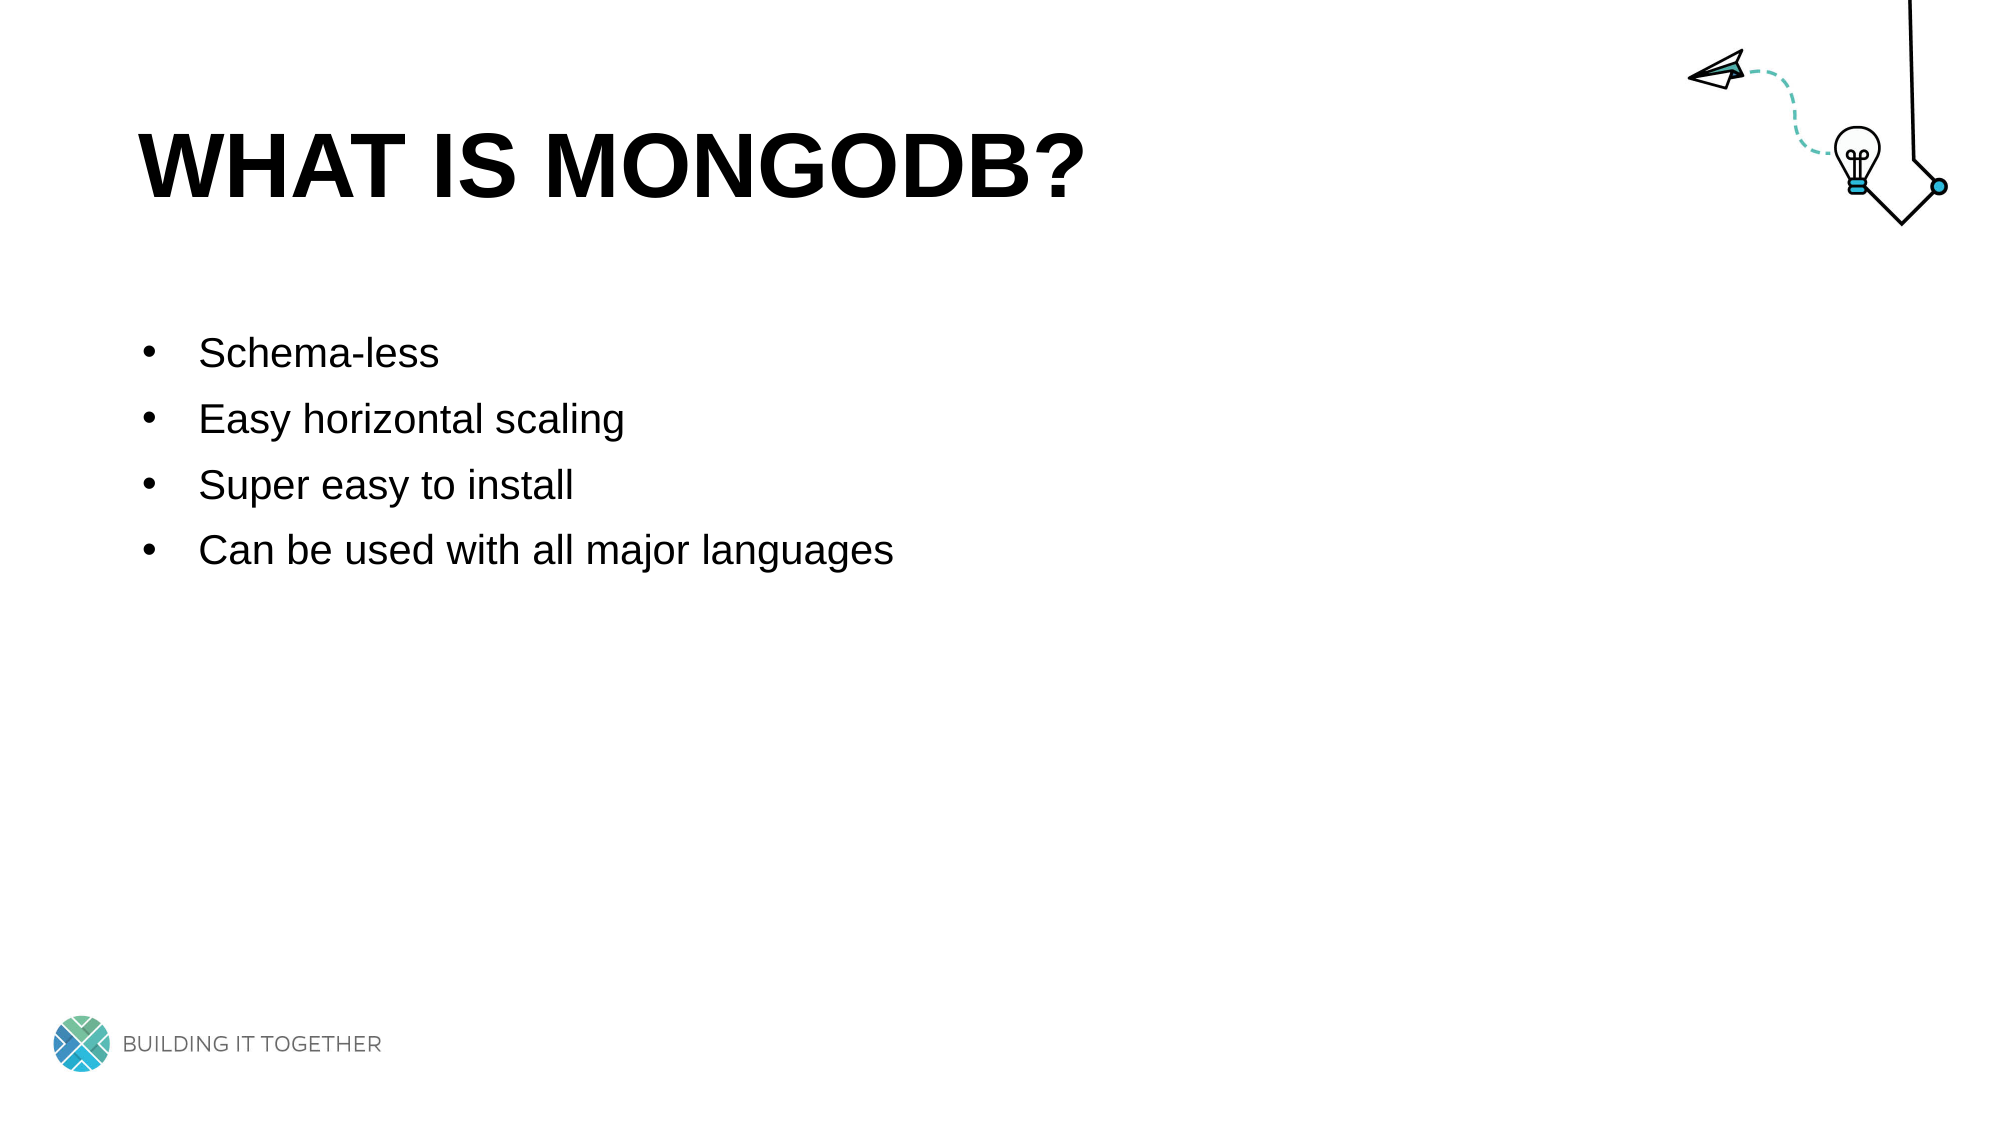

# What is mongoDB?
Schema-less
Easy horizontal scaling
Super easy to install
Can be used with all major languages